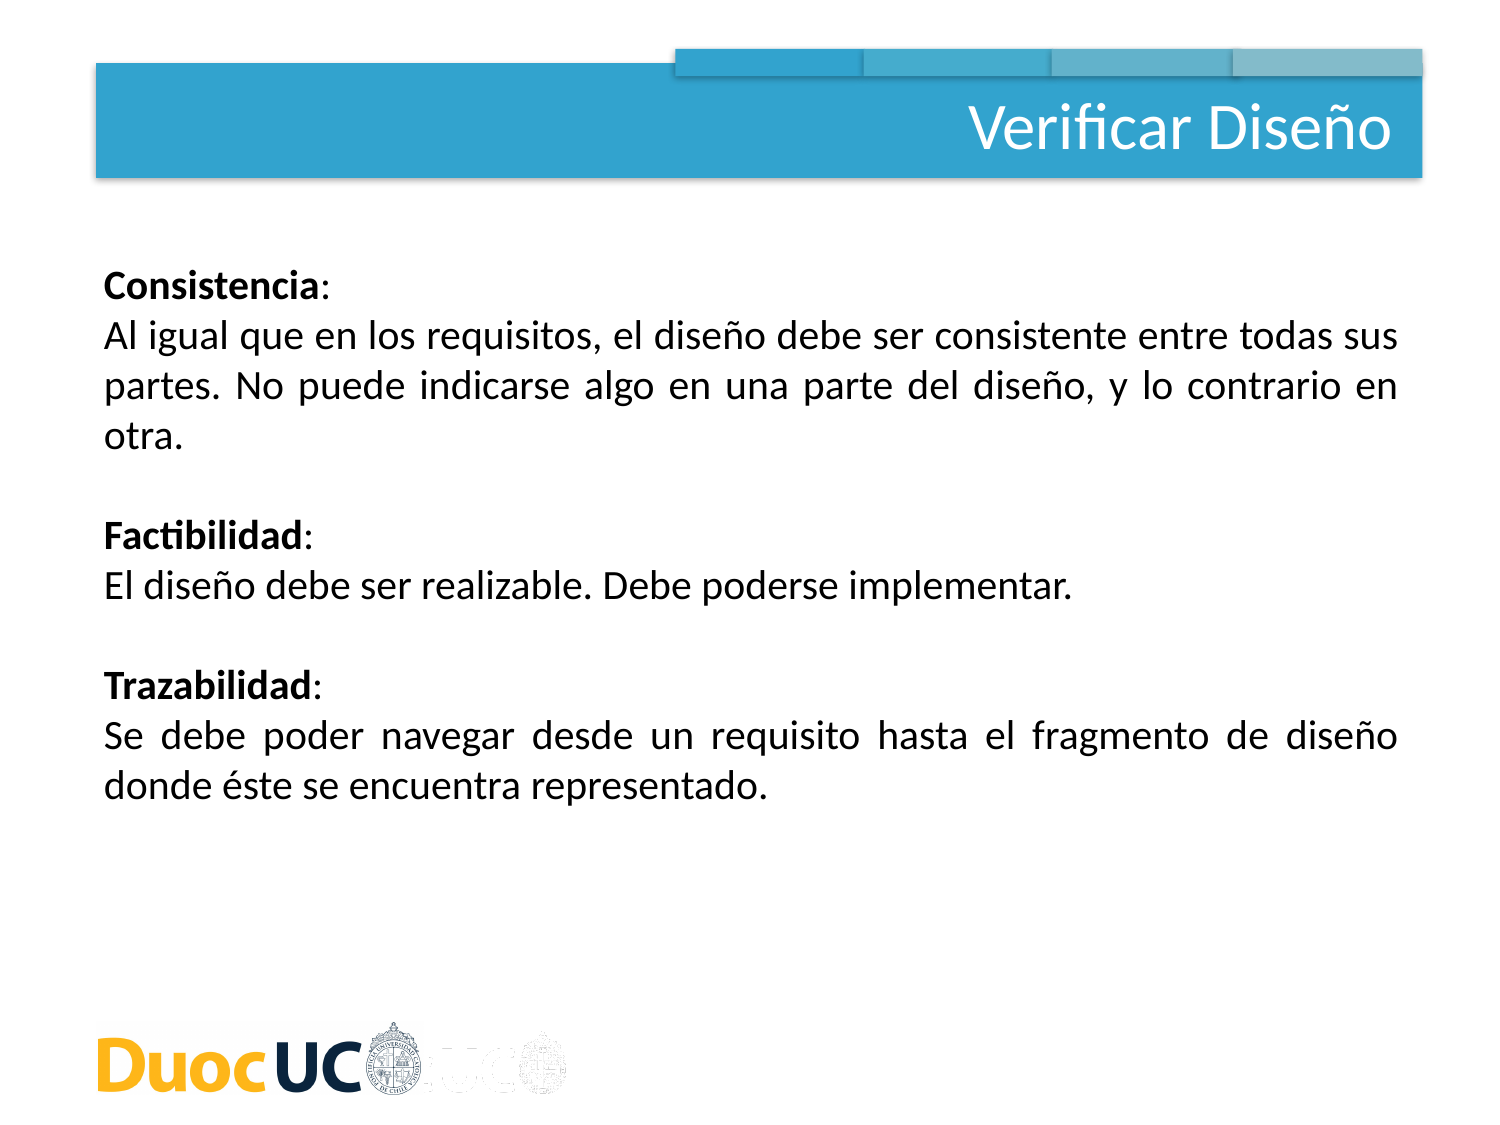

Verificar Diseño
Consistencia:
Al igual que en los requisitos, el diseño debe ser consistente entre todas sus partes. No puede indicarse algo en una parte del diseño, y lo contrario en otra.

Factibilidad:
El diseño debe ser realizable. Debe poderse implementar.

Trazabilidad:
Se debe poder navegar desde un requisito hasta el fragmento de diseño donde éste se encuentra representado.